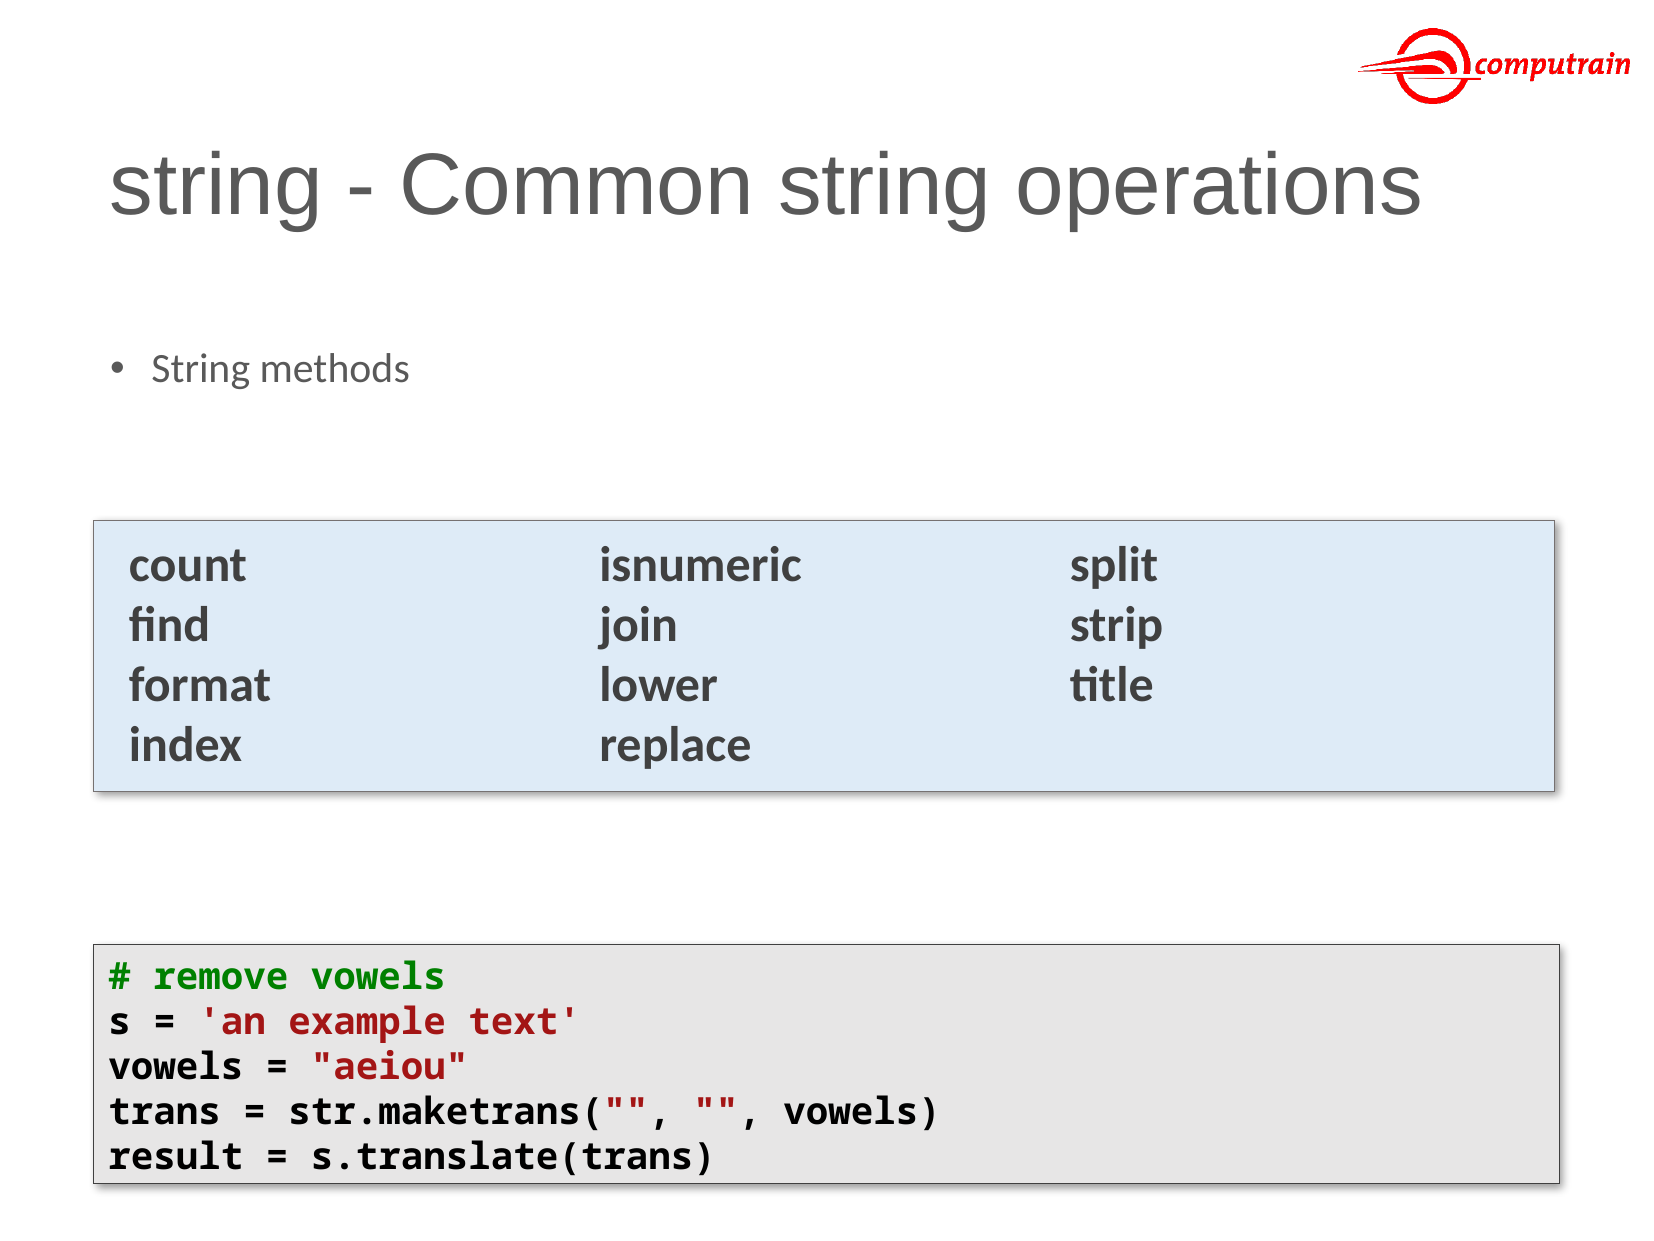

# string - Common string operations
String methods
count
find
format
index
isnumeric
join
lower
replace
split
strip
title

# remove vowels
s = 'an example text'
vowels = "aeiou"
trans = str.maketrans("", "", vowels)
result = s.translate(trans)